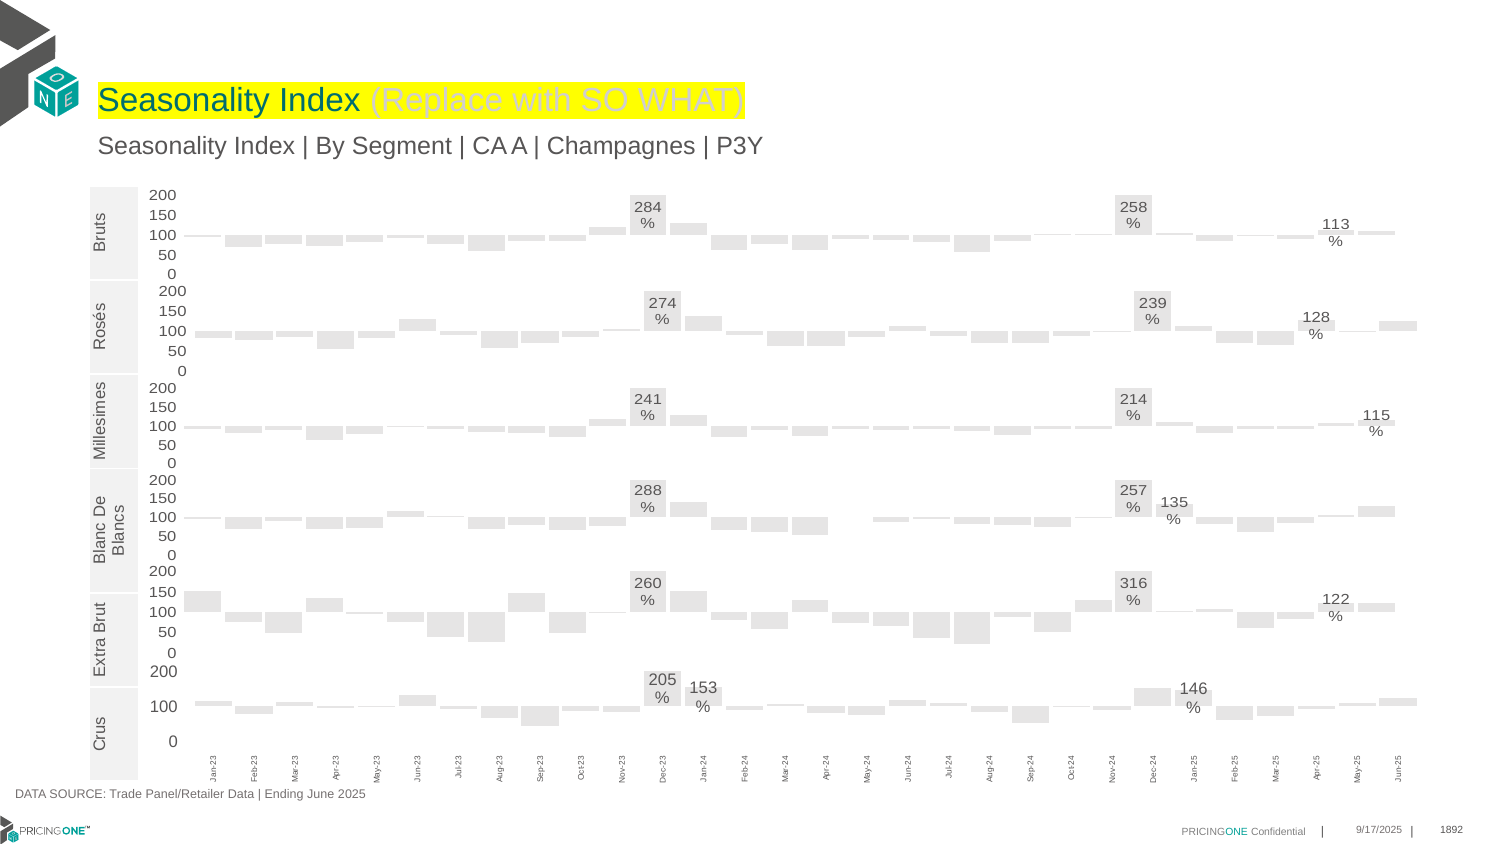

# Seasonality Index (Replace with SO WHAT)
Seasonality Index | By Segment | CA A | Champagnes | P3Y
| Bruts |
| --- |
| Rosés |
| Millesimes |
| Blanc De Blancs |
| Extra Brut |
| Crus |

### Chart

| Category | Sales index |
|---|---|
| Jan-23 | 94.0 |
| Feb-23 | 70.0 |
| Mar-23 | 76.0 |
| Apr-23 | 71.0 |
| May-23 | 81.0 |
| Jun-23 | 91.0 |
| Jul-23 | 78.0 |
| Aug-23 | 60.0 |
| Sep-23 | 85.0 |
| Oct-23 | 85.0 |
| Nov-23 | 119.0 |
| Dec-23 | 284.0 |
| Jan-24 | 129.0 |
| Feb-24 | 63.0 |
| Mar-24 | 78.0 |
| Apr-24 | 62.0 |
| May-24 | 89.0 |
| Jun-24 | 87.0 |
| Jul-24 | 81.0 |
| Aug-24 | 57.0 |
| Sep-24 | 85.0 |
| Oct-24 | 101.0 |
| Nov-24 | 103.0 |
| Dec-24 | 258.0 |
| Jan-25 | 104.0 |
| Feb-25 | 84.0 |
| Mar-25 | 98.0 |
| Apr-25 | 89.0 |
| May-25 | 113.0 |
| Jun-25 | 109.0 |

### Chart

| Category | Sales index |
|---|---|
| Jan-23 | 83.0 |
| Feb-23 | 77.0 |
| Mar-23 | 85.0 |
| Apr-23 | 55.0 |
| May-23 | 82.0 |
| Jun-23 | 129.0 |
| Jul-23 | 89.0 |
| Aug-23 | 58.0 |
| Sep-23 | 70.0 |
| Oct-23 | 86.0 |
| Nov-23 | 105.0 |
| Dec-23 | 274.0 |
| Jan-24 | 138.0 |
| Feb-24 | 91.0 |
| Mar-24 | 61.0 |
| Apr-24 | 61.0 |
| May-24 | 84.0 |
| Jun-24 | 112.0 |
| Jul-24 | 87.0 |
| Aug-24 | 69.0 |
| Sep-24 | 69.0 |
| Oct-24 | 87.0 |
| Nov-24 | 97.0 |
| Dec-24 | 239.0 |
| Jan-25 | 112.0 |
| Feb-25 | 71.0 |
| Mar-25 | 64.0 |
| Apr-25 | 128.0 |
| May-25 | 98.0 |
| Jun-25 | 124.0 |

### Chart

| Category | Sales index |
|---|---|
| Jan-23 | 93.0 |
| Feb-23 | 81.0 |
| Mar-23 | 90.0 |
| Apr-23 | 62.0 |
| May-23 | 78.0 |
| Jun-23 | 99.0 |
| Jul-23 | 93.0 |
| Aug-23 | 84.0 |
| Sep-23 | 82.0 |
| Oct-23 | 71.0 |
| Nov-23 | 119.0 |
| Dec-23 | 241.0 |
| Jan-24 | 130.0 |
| Feb-24 | 69.0 |
| Mar-24 | 90.0 |
| Apr-24 | 74.0 |
| May-24 | 92.0 |
| Jun-24 | 89.0 |
| Jul-24 | 92.0 |
| Aug-24 | 85.0 |
| Sep-24 | 77.0 |
| Oct-24 | 91.0 |
| Nov-24 | 92.0 |
| Dec-24 | 214.0 |
| Jan-25 | 111.0 |
| Feb-25 | 82.0 |
| Mar-25 | 91.0 |
| Apr-25 | 92.0 |
| May-25 | 107.0 |
| Jun-25 | 115.0 |

### Chart

| Category | Sales index |
|---|---|
| Jan-23 | 95.0 |
| Feb-23 | 68.0 |
| Mar-23 | 89.0 |
| Apr-23 | 69.0 |
| May-23 | 72.0 |
| Jun-23 | 117.0 |
| Jul-23 | 103.0 |
| Aug-23 | 68.0 |
| Sep-23 | 80.0 |
| Oct-23 | 66.0 |
| Nov-23 | 77.0 |
| Dec-23 | 288.0 |
| Jan-24 | 140.0 |
| Feb-24 | 66.0 |
| Mar-24 | 61.0 |
| Apr-24 | 52.0 |
| May-24 | 100.0 |
| Jun-24 | 88.0 |
| Jul-24 | 94.0 |
| Aug-24 | 83.0 |
| Sep-24 | 79.0 |
| Oct-24 | 75.0 |
| Nov-24 | 99.0 |
| Dec-24 | 257.0 |
| Jan-25 | 135.0 |
| Feb-25 | 82.0 |
| Mar-25 | 60.0 |
| Apr-25 | 85.0 |
| May-25 | 106.0 |
| Jun-25 | 129.0 |

### Chart

| Category | Sales index |
|---|---|
| Jan-23 | 151.0 |
| Feb-23 | 76.0 |
| Mar-23 | 48.0 |
| Apr-23 | 135.0 |
| May-23 | 95.0 |
| Jun-23 | 75.0 |
| Jul-23 | 38.0 |
| Aug-23 | 25.0 |
| Sep-23 | 146.0 |
| Oct-23 | 47.0 |
| Nov-23 | 98.0 |
| Dec-23 | 260.0 |
| Jan-24 | 152.0 |
| Feb-24 | 81.0 |
| Mar-24 | 57.0 |
| Apr-24 | 129.0 |
| May-24 | 73.0 |
| Jun-24 | 65.0 |
| Jul-24 | 35.0 |
| Aug-24 | 21.0 |
| Sep-24 | 87.0 |
| Oct-24 | 50.0 |
| Nov-24 | 130.0 |
| Dec-24 | 316.0 |
| Jan-25 | 102.0 |
| Feb-25 | 108.0 |
| Mar-25 | 60.0 |
| Apr-25 | 83.0 |
| May-25 | 122.0 |
| Jun-25 | 121.0 |

### Chart

| Category | Sales index |
|---|---|
| Jan-23 | 115.0 |
| Feb-23 | 77.0 |
| Mar-23 | 110.0 |
| Apr-23 | 94.0 |
| May-23 | 98.0 |
| Jun-23 | 130.0 |
| Jul-23 | 90.0 |
| Aug-23 | 65.0 |
| Sep-23 | 41.0 |
| Oct-23 | 86.0 |
| Nov-23 | 82.0 |
| Dec-23 | 205.0 |
| Jan-24 | 153.0 |
| Feb-24 | 89.0 |
| Mar-24 | 104.0 |
| Apr-24 | 80.0 |
| May-24 | 73.0 |
| Jun-24 | 118.0 |
| Jul-24 | 109.0 |
| Aug-24 | 82.0 |
| Sep-24 | 50.0 |
| Oct-24 | 98.0 |
| Nov-24 | 87.0 |
| Dec-24 | 151.0 |
| Jan-25 | 146.0 |
| Feb-25 | 61.0 |
| Mar-25 | 72.0 |
| Apr-25 | 90.0 |
| May-25 | 107.0 |
| Jun-25 | 122.0 |
DATA SOURCE: Trade Panel/Retailer Data | Ending June 2025

9/17/2025
1892